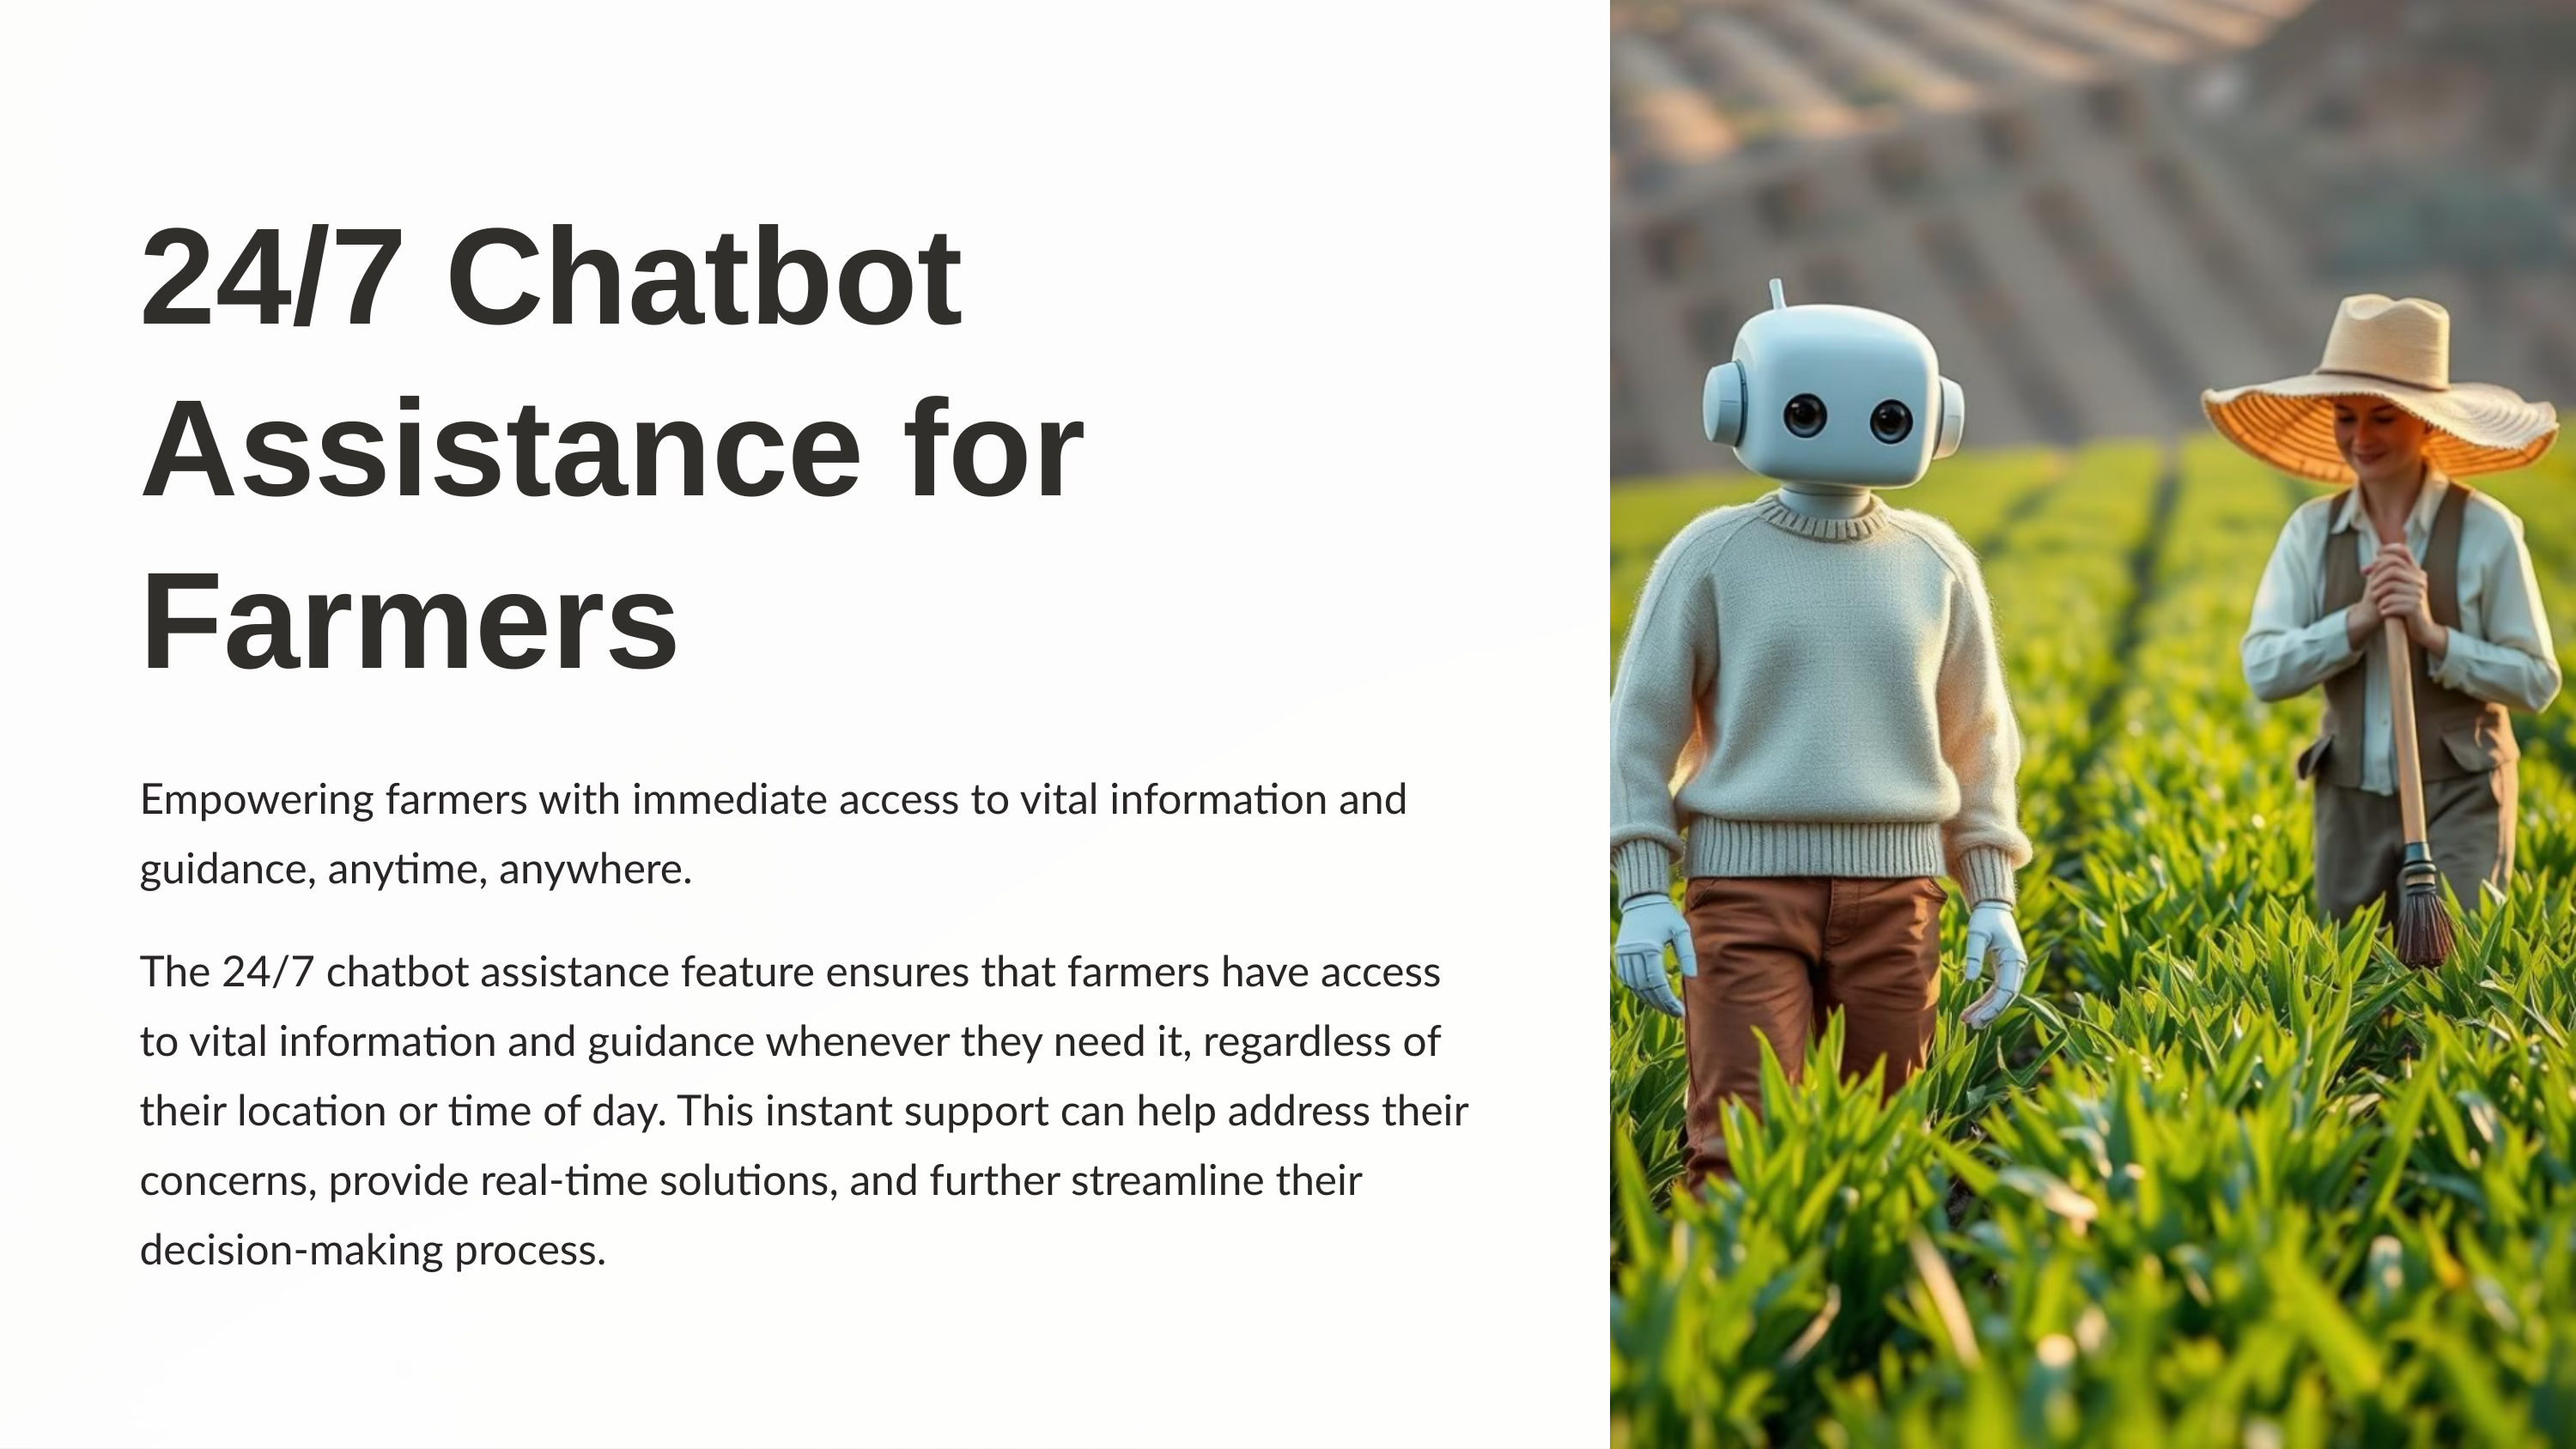

24/7 Chatbot Assistance for Farmers
Empowering farmers with immediate access to vital information and guidance, anytime, anywhere.
The 24/7 chatbot assistance feature ensures that farmers have access to vital information and guidance whenever they need it, regardless of their location or time of day. This instant support can help address their concerns, provide real-time solutions, and further streamline their decision-making process.